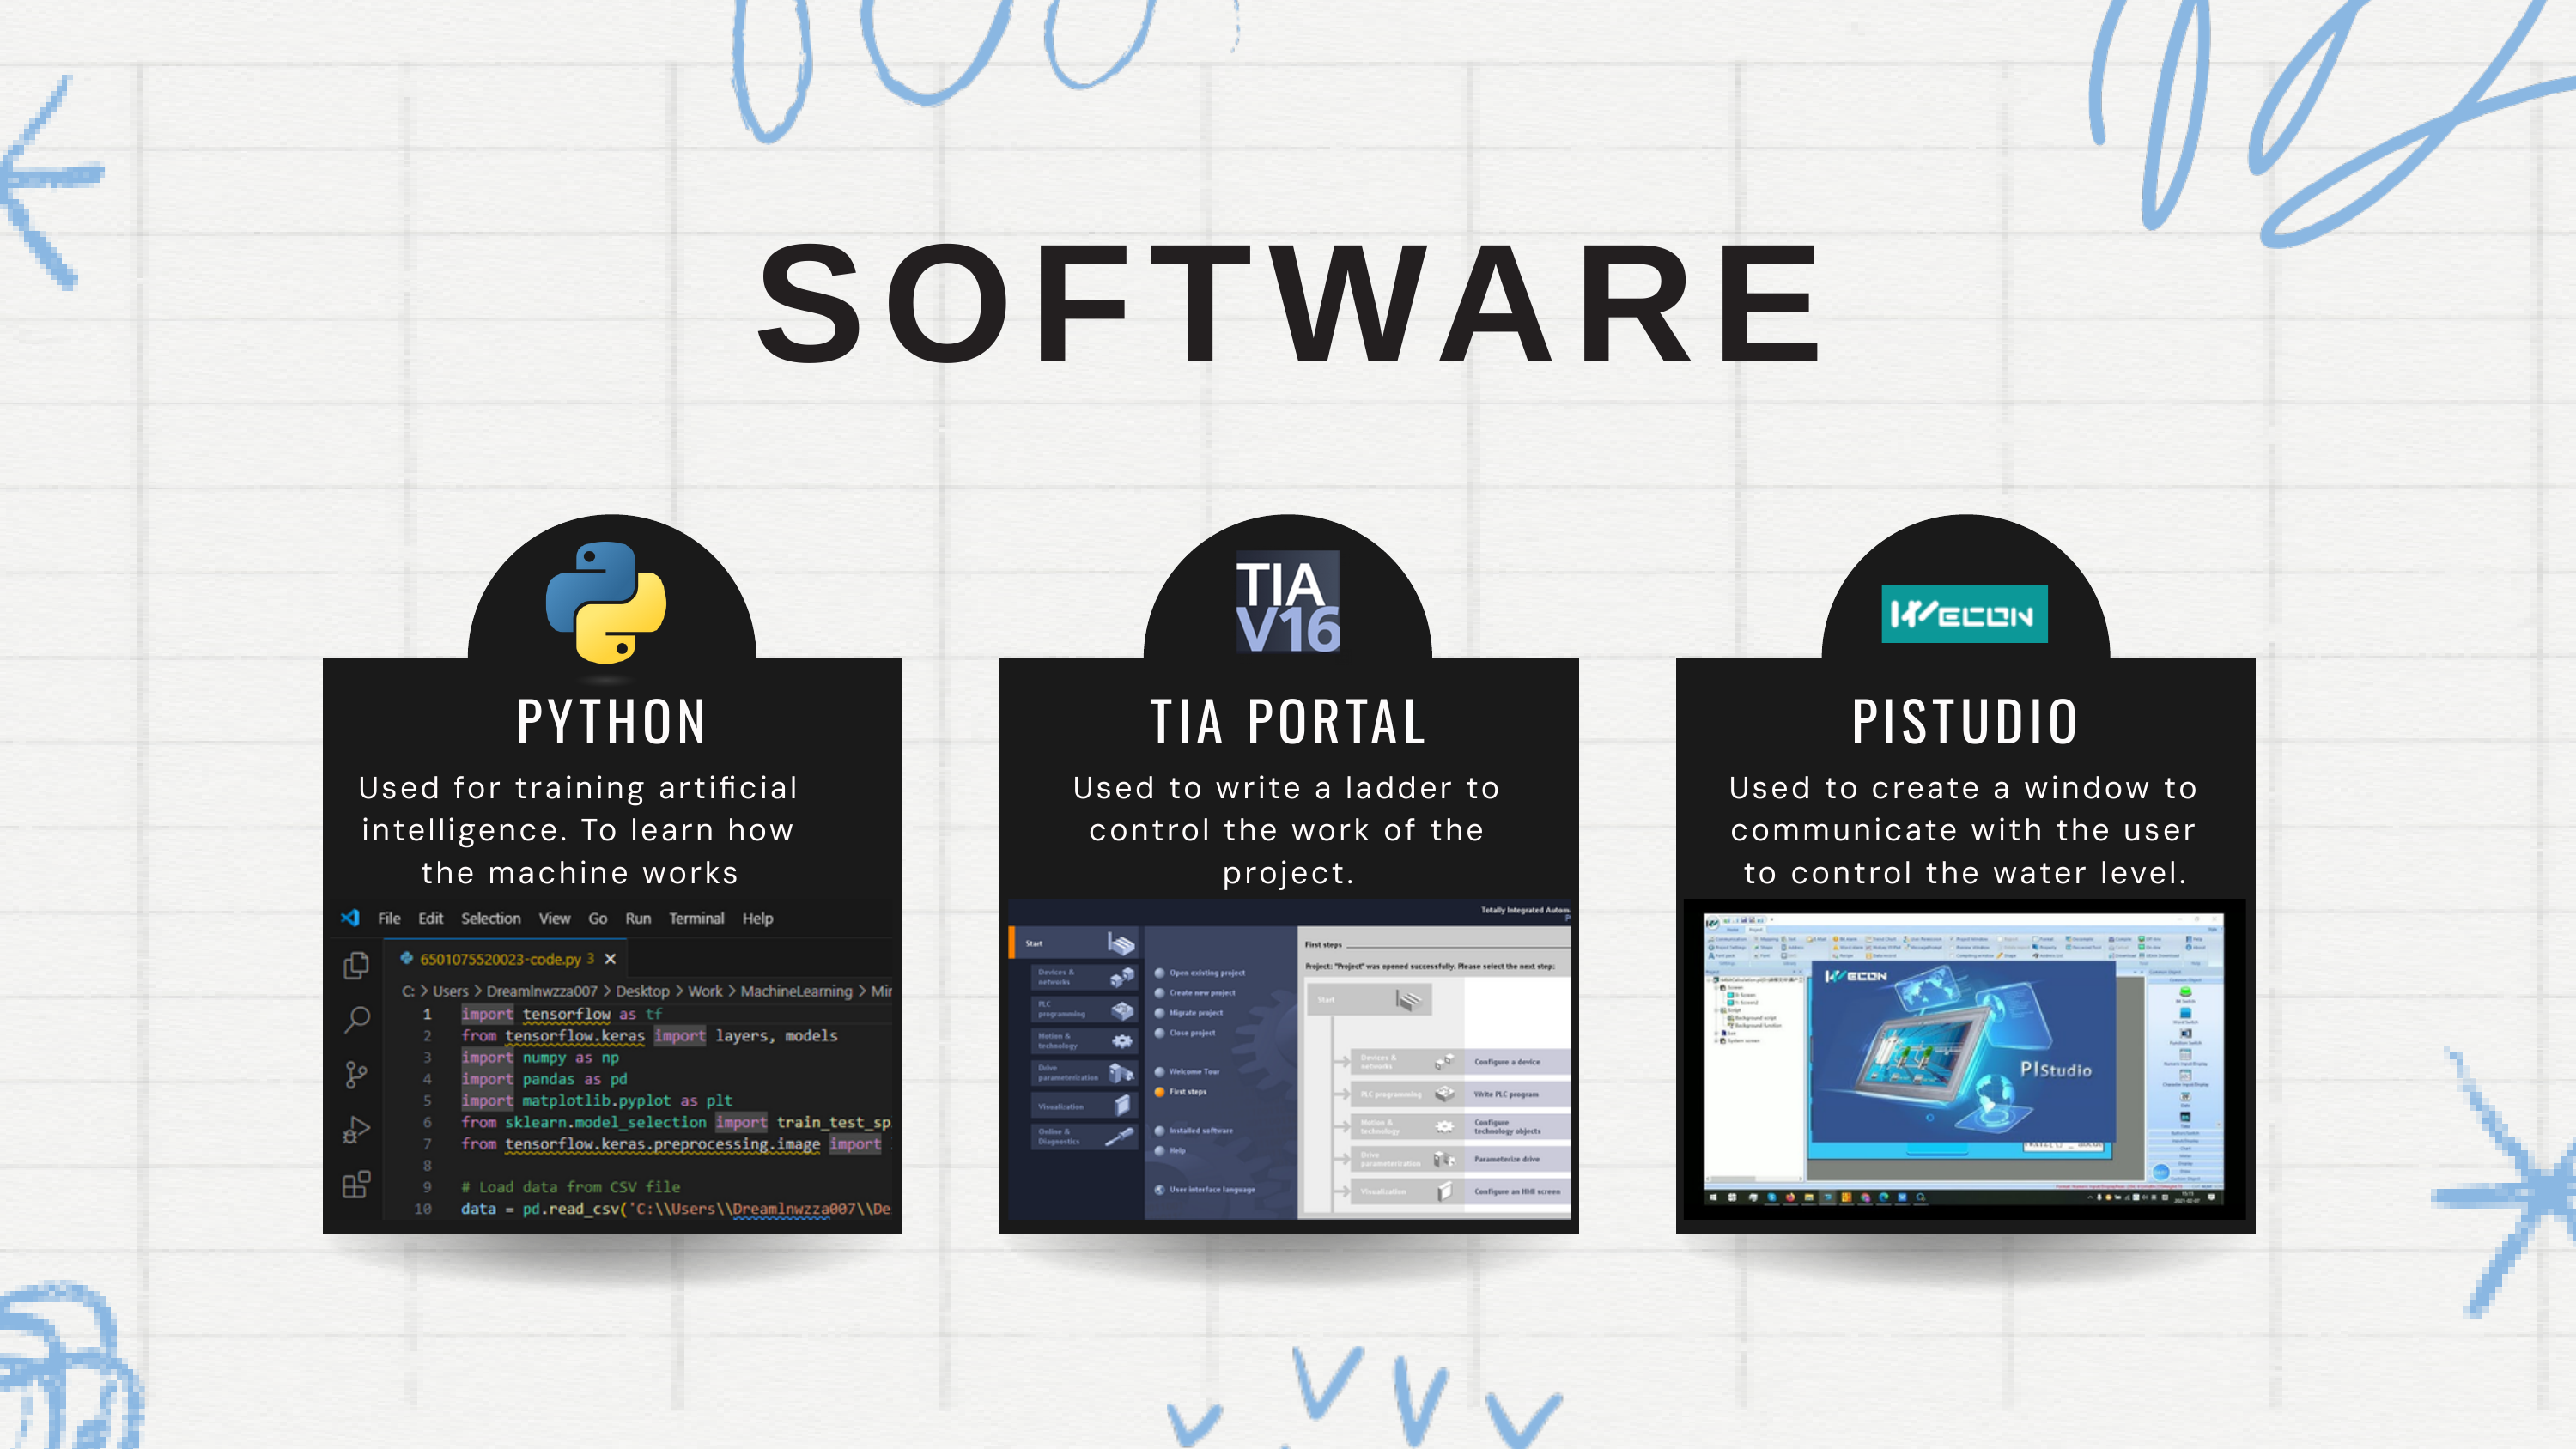

SOFTWARE

PYTHON
TIA PORTAL
PISTUDIO
Used for training artificial intelligence. To learn how the machine works
Used to write a ladder to control the work of the project.
Used to create a window to communicate with the user to control the water level.